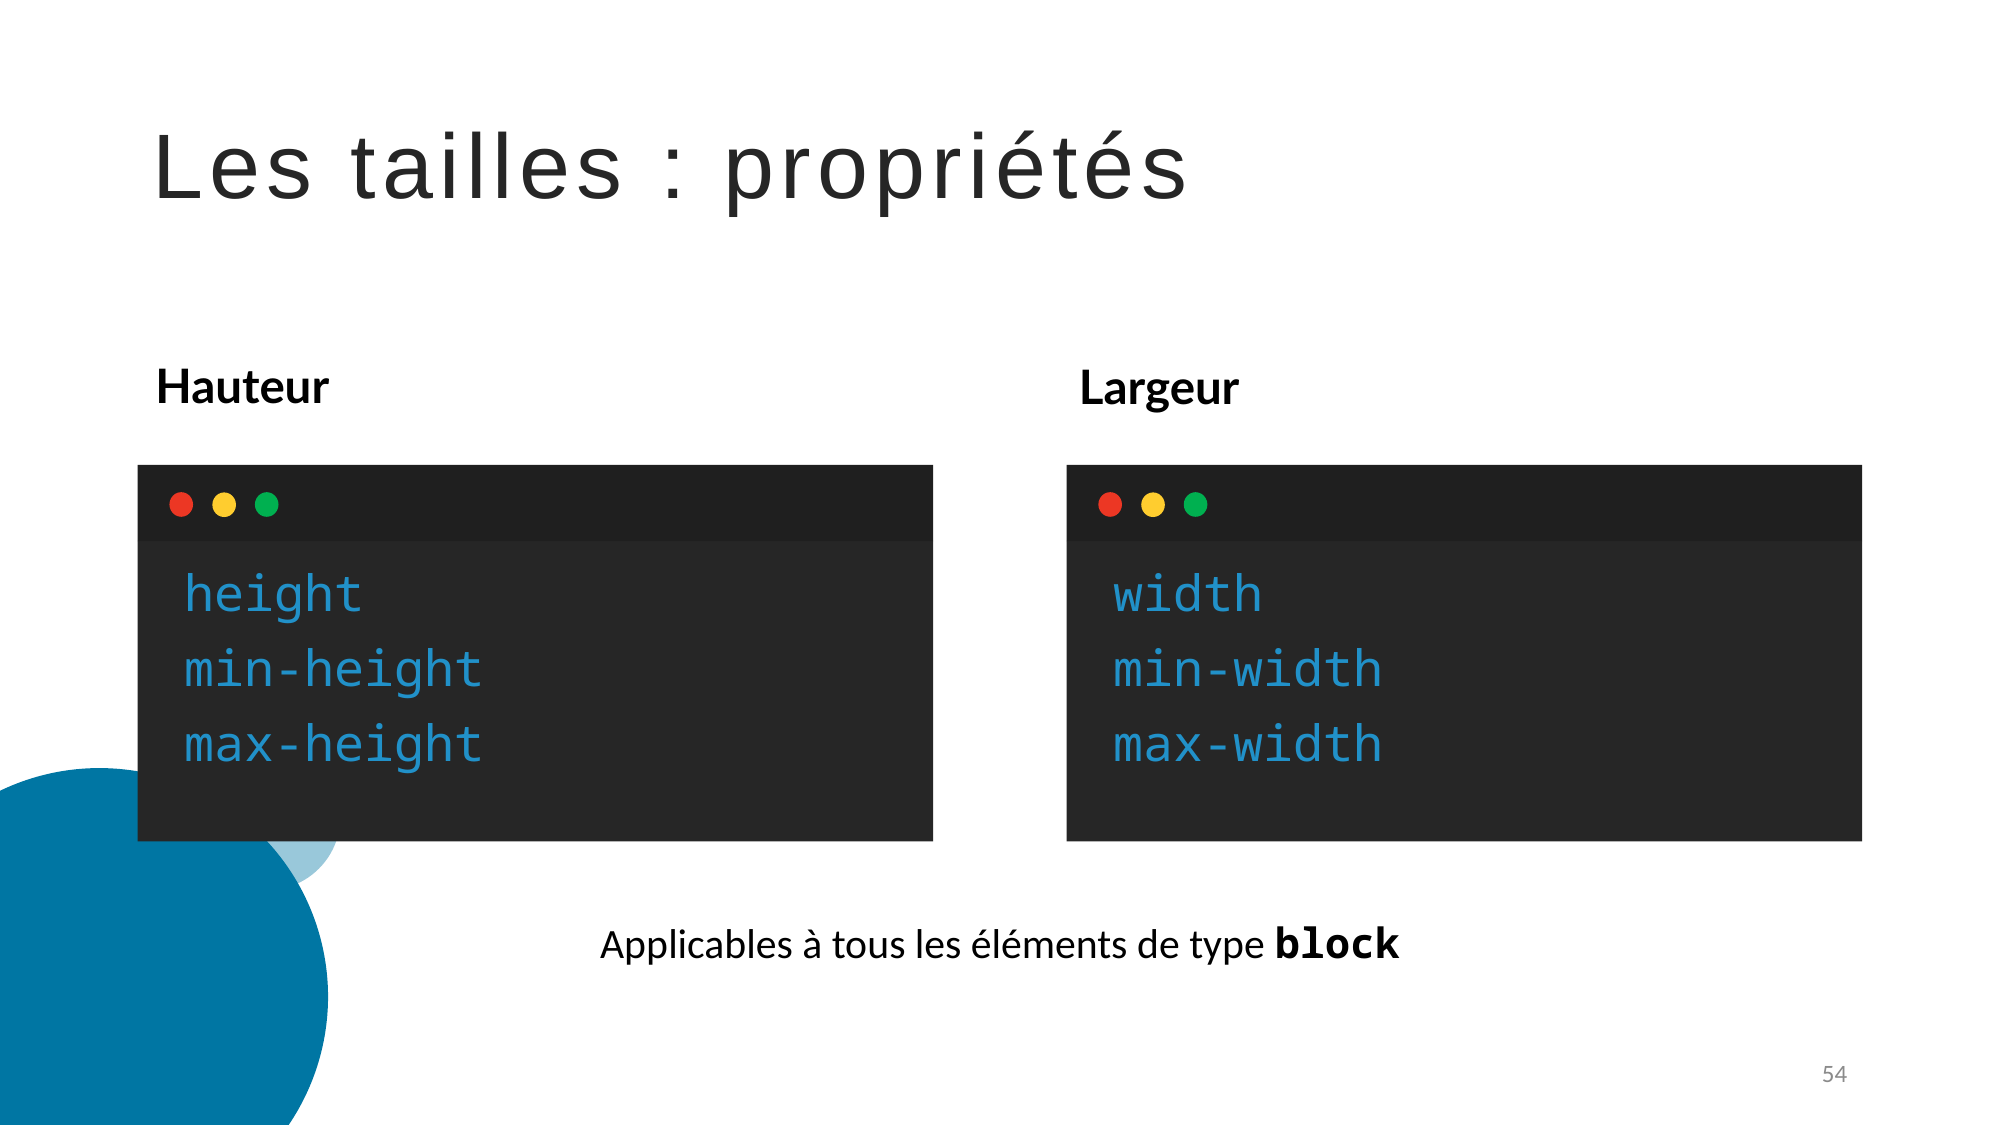

# Les tailles : propriétés
Hauteur
Largeur

height
min-height
max-height
width
min-width
max-width

Applicables à tous les éléments de type block
54